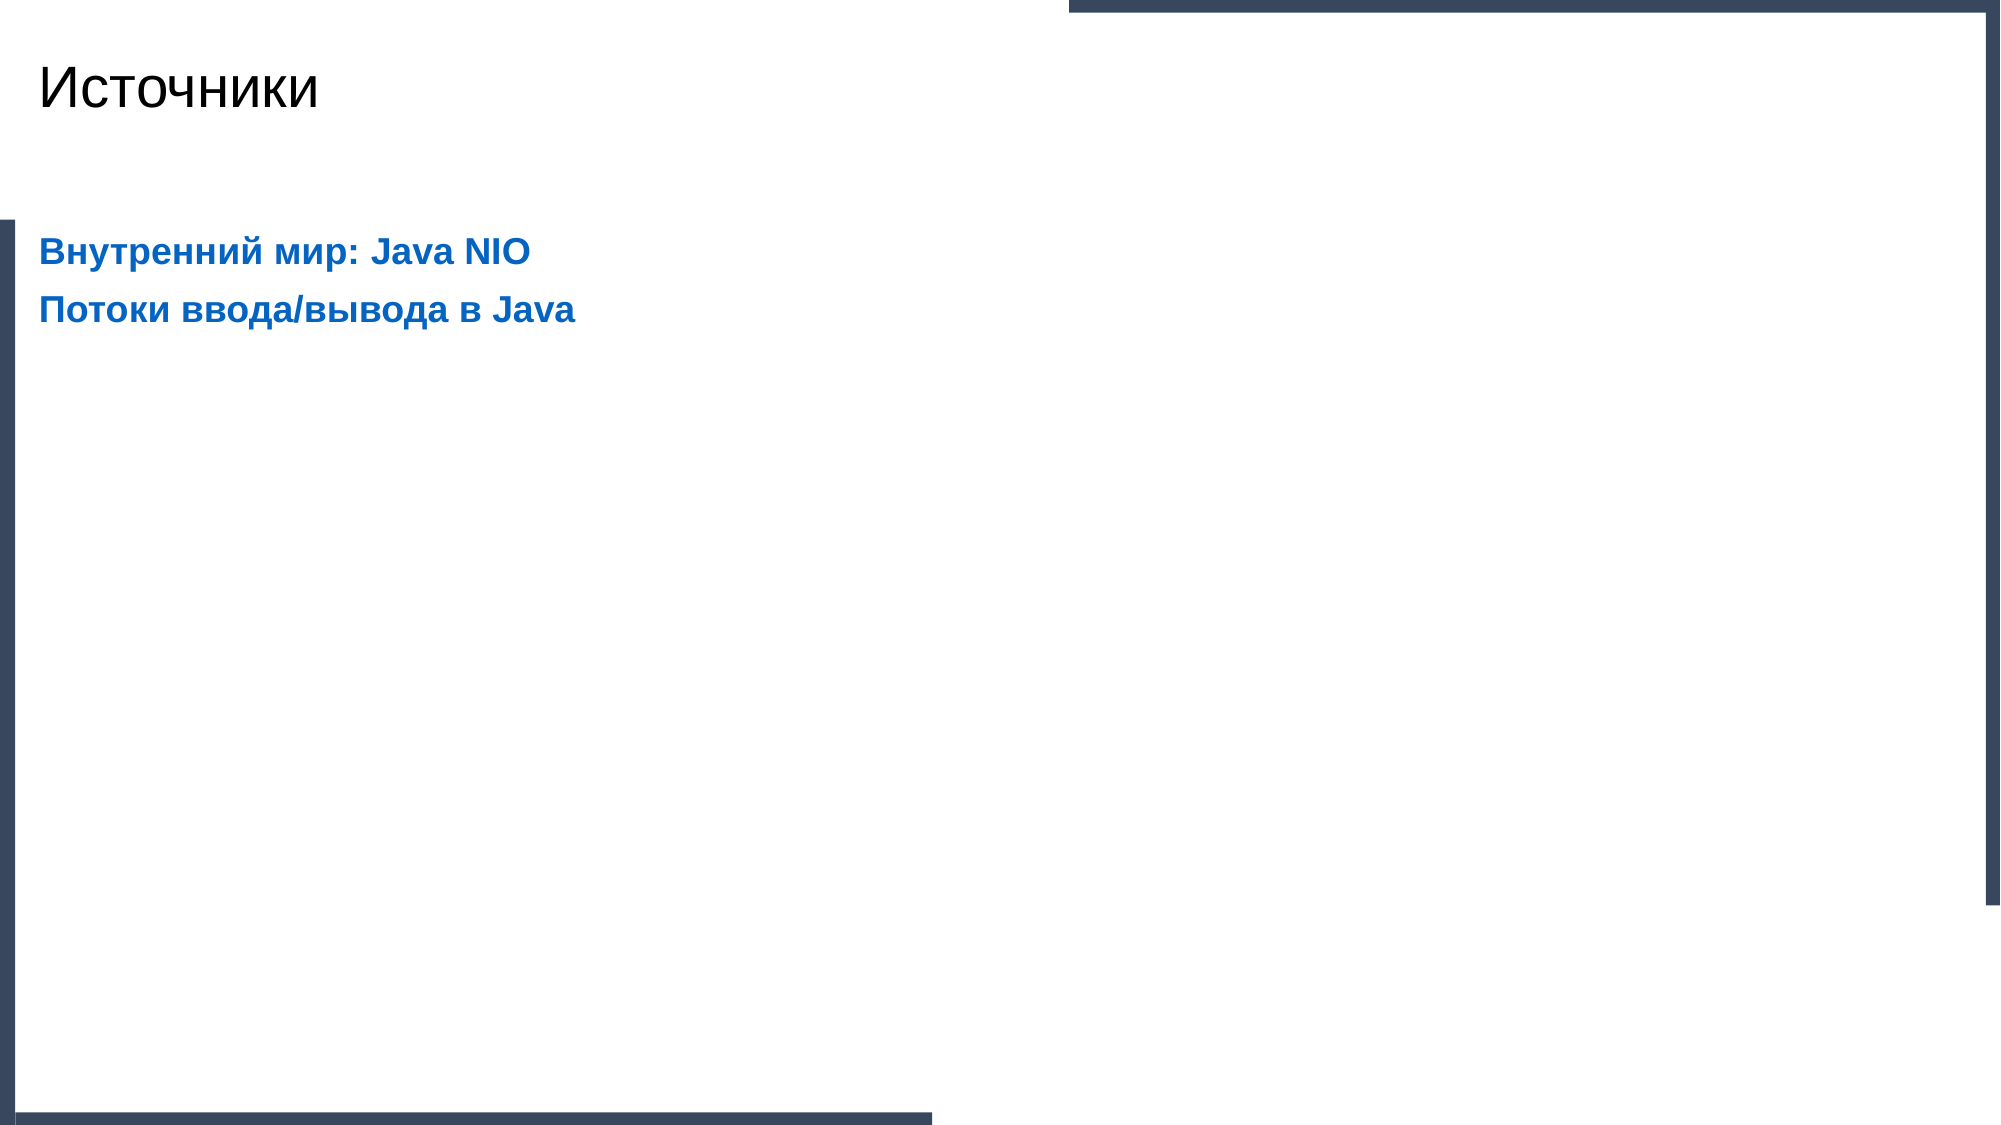

Источники

Внутренний мир: Java NIO
Потоки ввода/вывода в Java